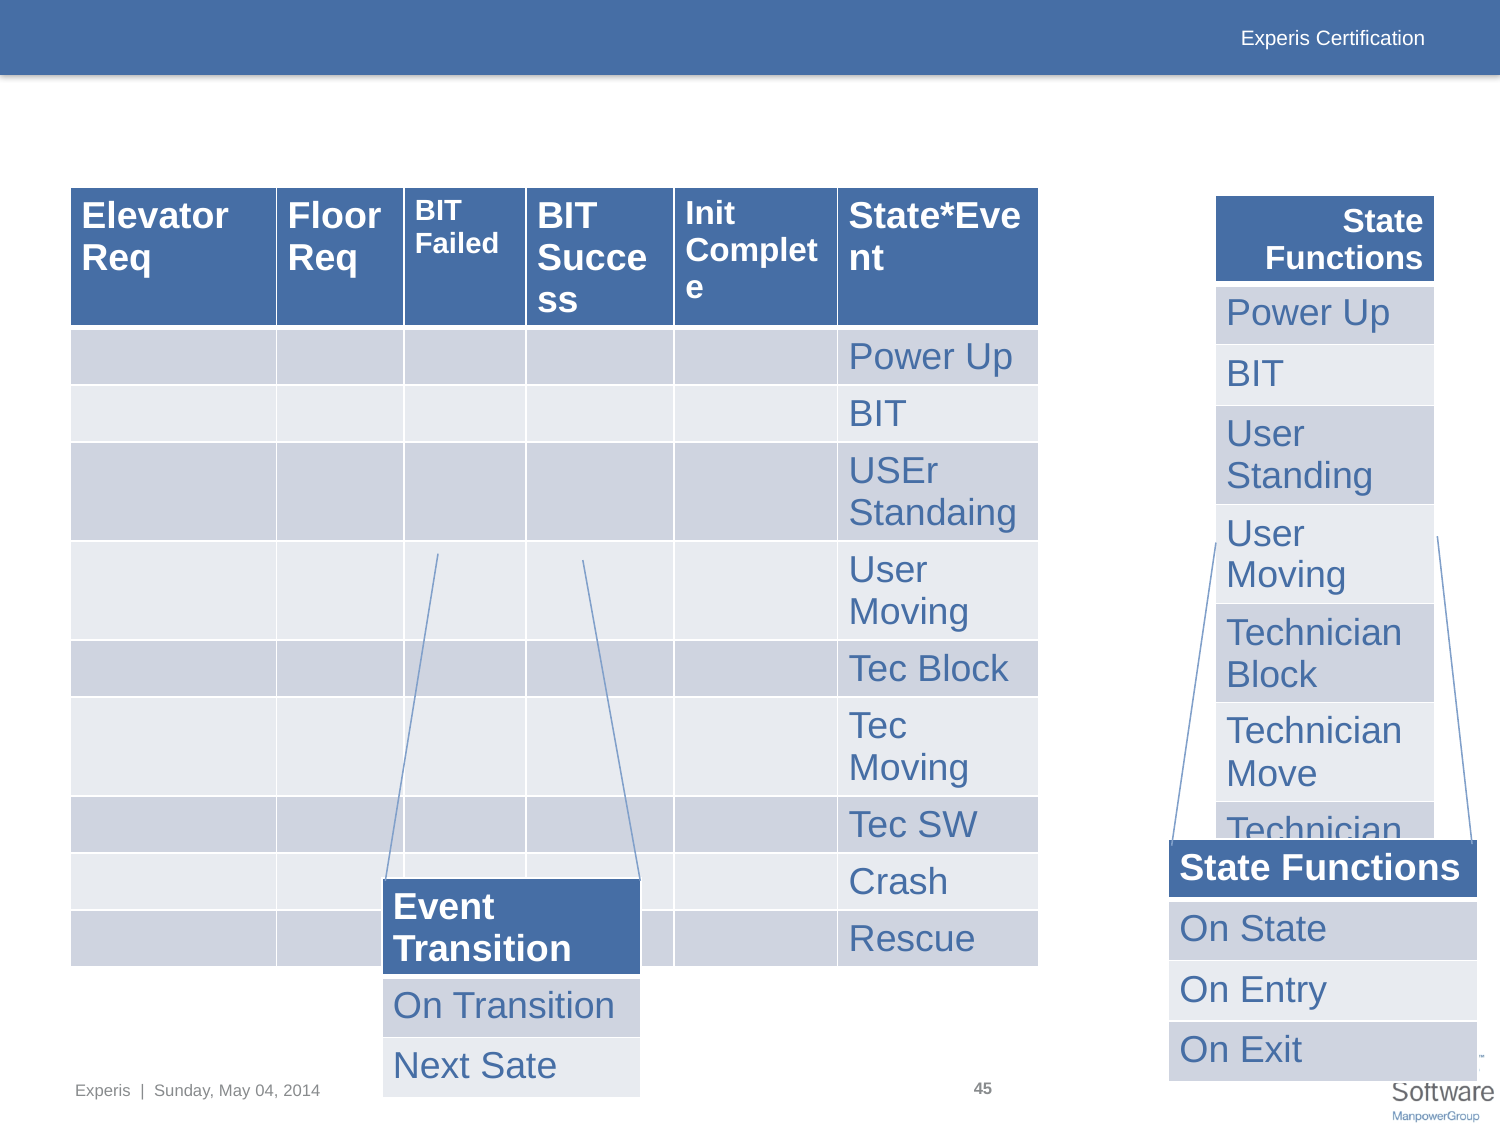

# State Transition Matrix or Final State Machine
| Elevator Req | Floor Req | BIT Failed | BIT Success | Init Complete | State\*Event |
| --- | --- | --- | --- | --- | --- |
|  |  |  |  |  | Power Up |
|  |  |  |  |  | BIT |
|  |  |  |  |  | USEr Standaing |
|  |  |  |  |  | User Moving |
|  |  |  |  |  | Tec Block |
|  |  |  |  |  | Tec Moving |
|  |  |  |  |  | Tec SW |
|  |  |  |  |  | Crash |
|  |  |  |  |  | Rescue |
| State Functions |
| --- |
| Power Up |
| BIT |
| User Standing |
| User Moving |
| Technician Block |
| Technician Move |
| Technician SW |
| Crash |
| Rescue |
| State Functions |
| --- |
| On State |
| On Entry |
| On Exit |
| Event Transition |
| --- |
| On Transition |
| Next Sate |